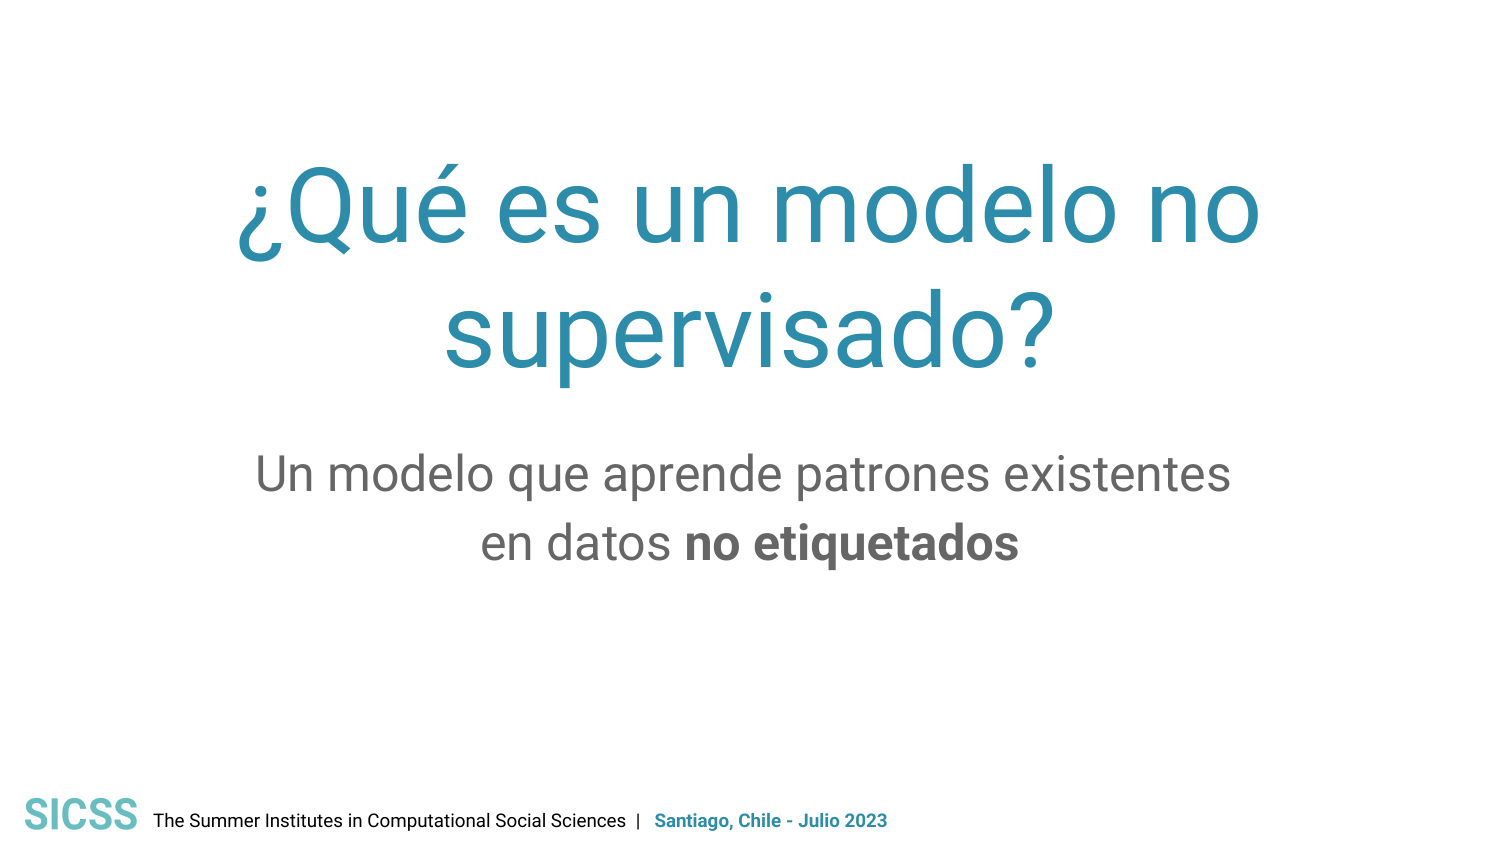

# ¿Qué es un modelo no supervisado?
Un modelo que aprende patrones existentes
en datos no etiquetados